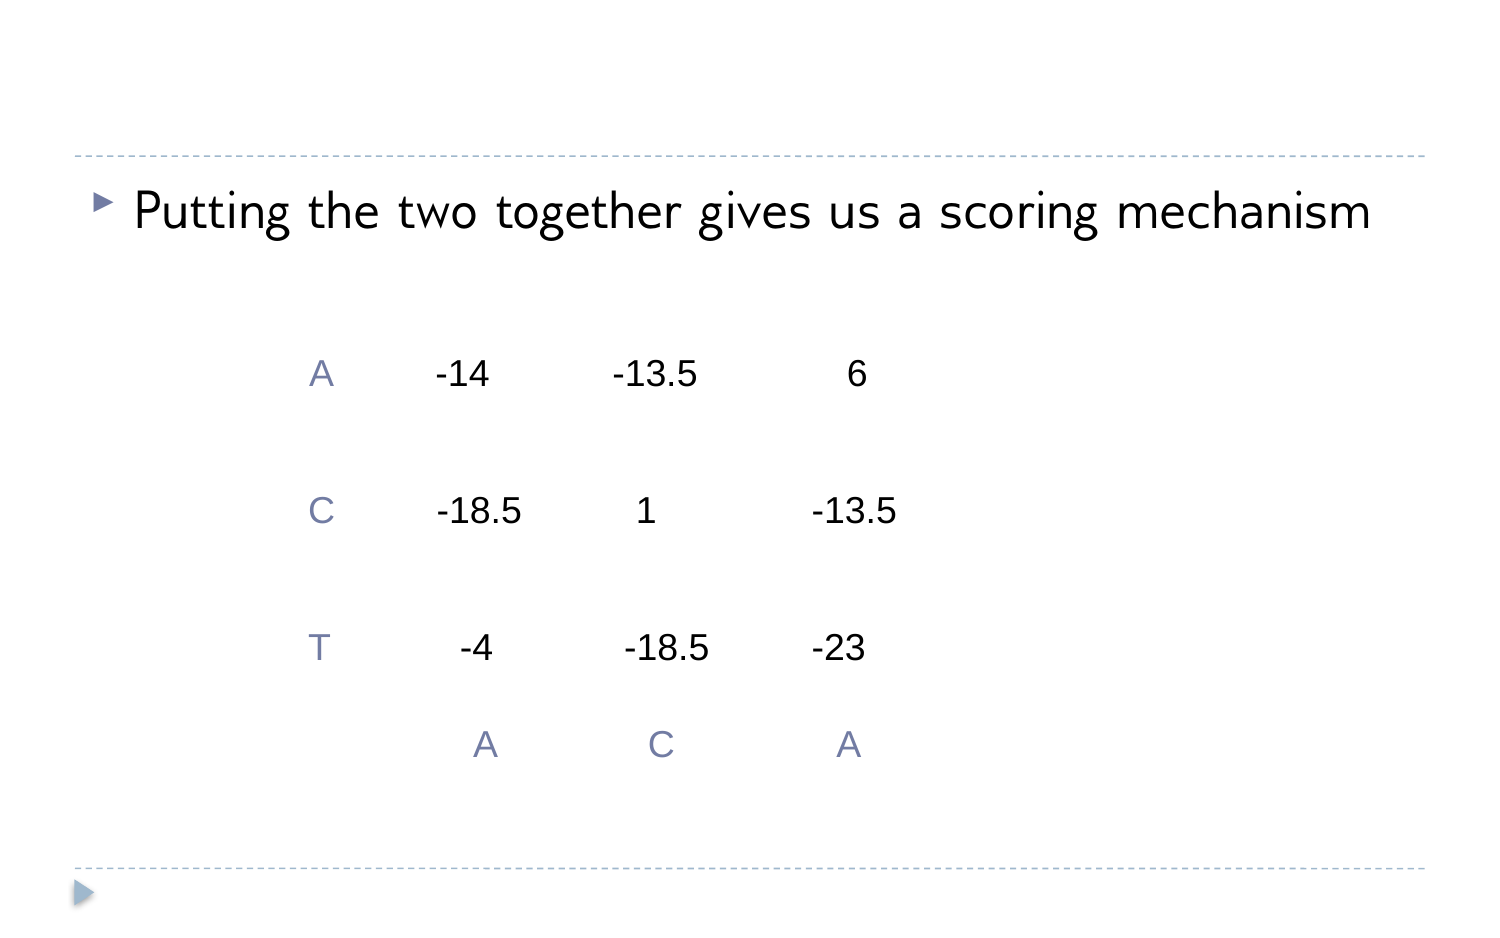

#
Putting the two together gives us a scoring mechanism

A
 -14
-13.5
6

C
-18.5
1
-13.5
T
-4
-18.5
-23
A
C
A